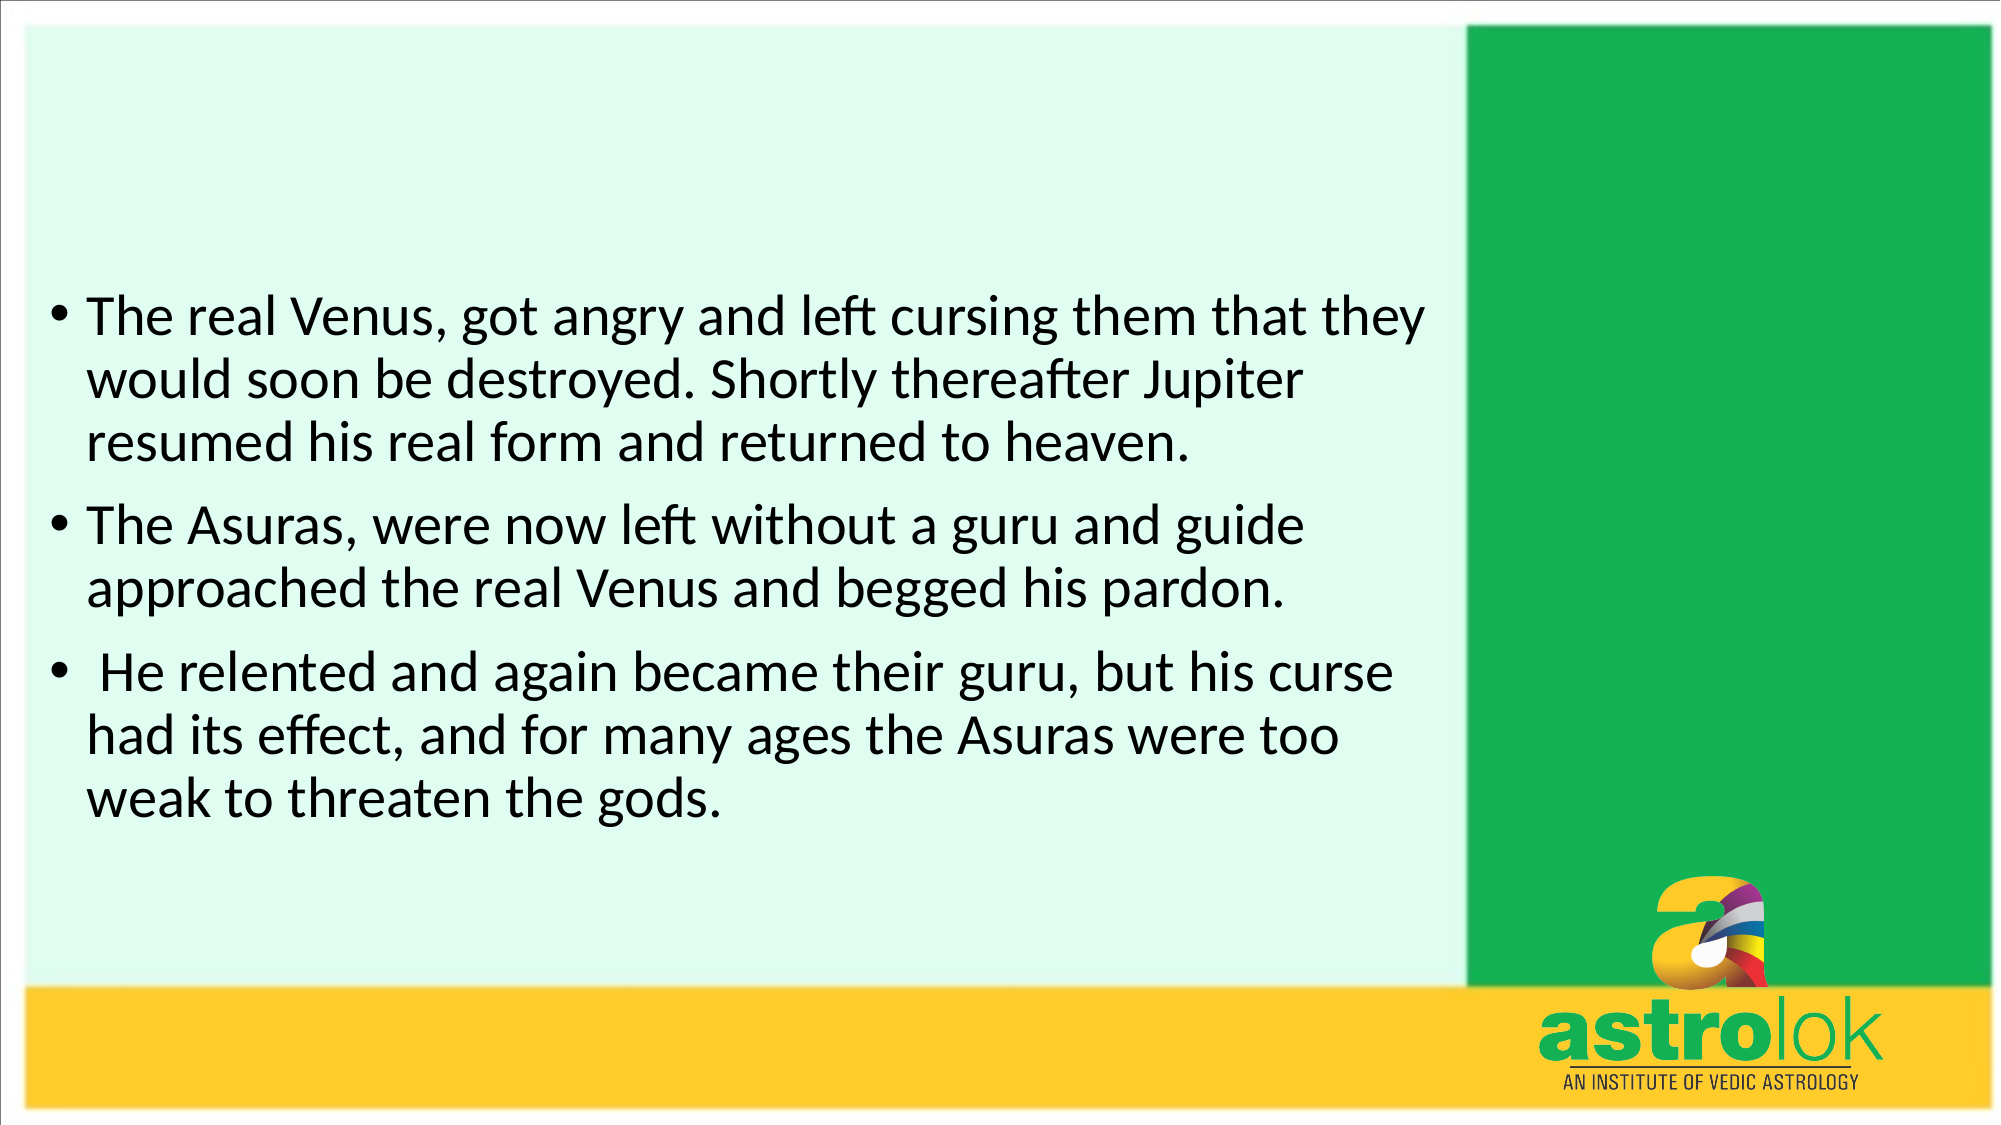

#
The real Venus, got angry and left cursing them that they would soon be destroyed. Shortly thereafter Jupiter resumed his real form and returned to heaven.
The Asuras, were now left without a guru and guide approached the real Venus and begged his pardon.
 He relented and again became their guru, but his curse had its effect, and for many ages the Asuras were too weak to threaten the gods.